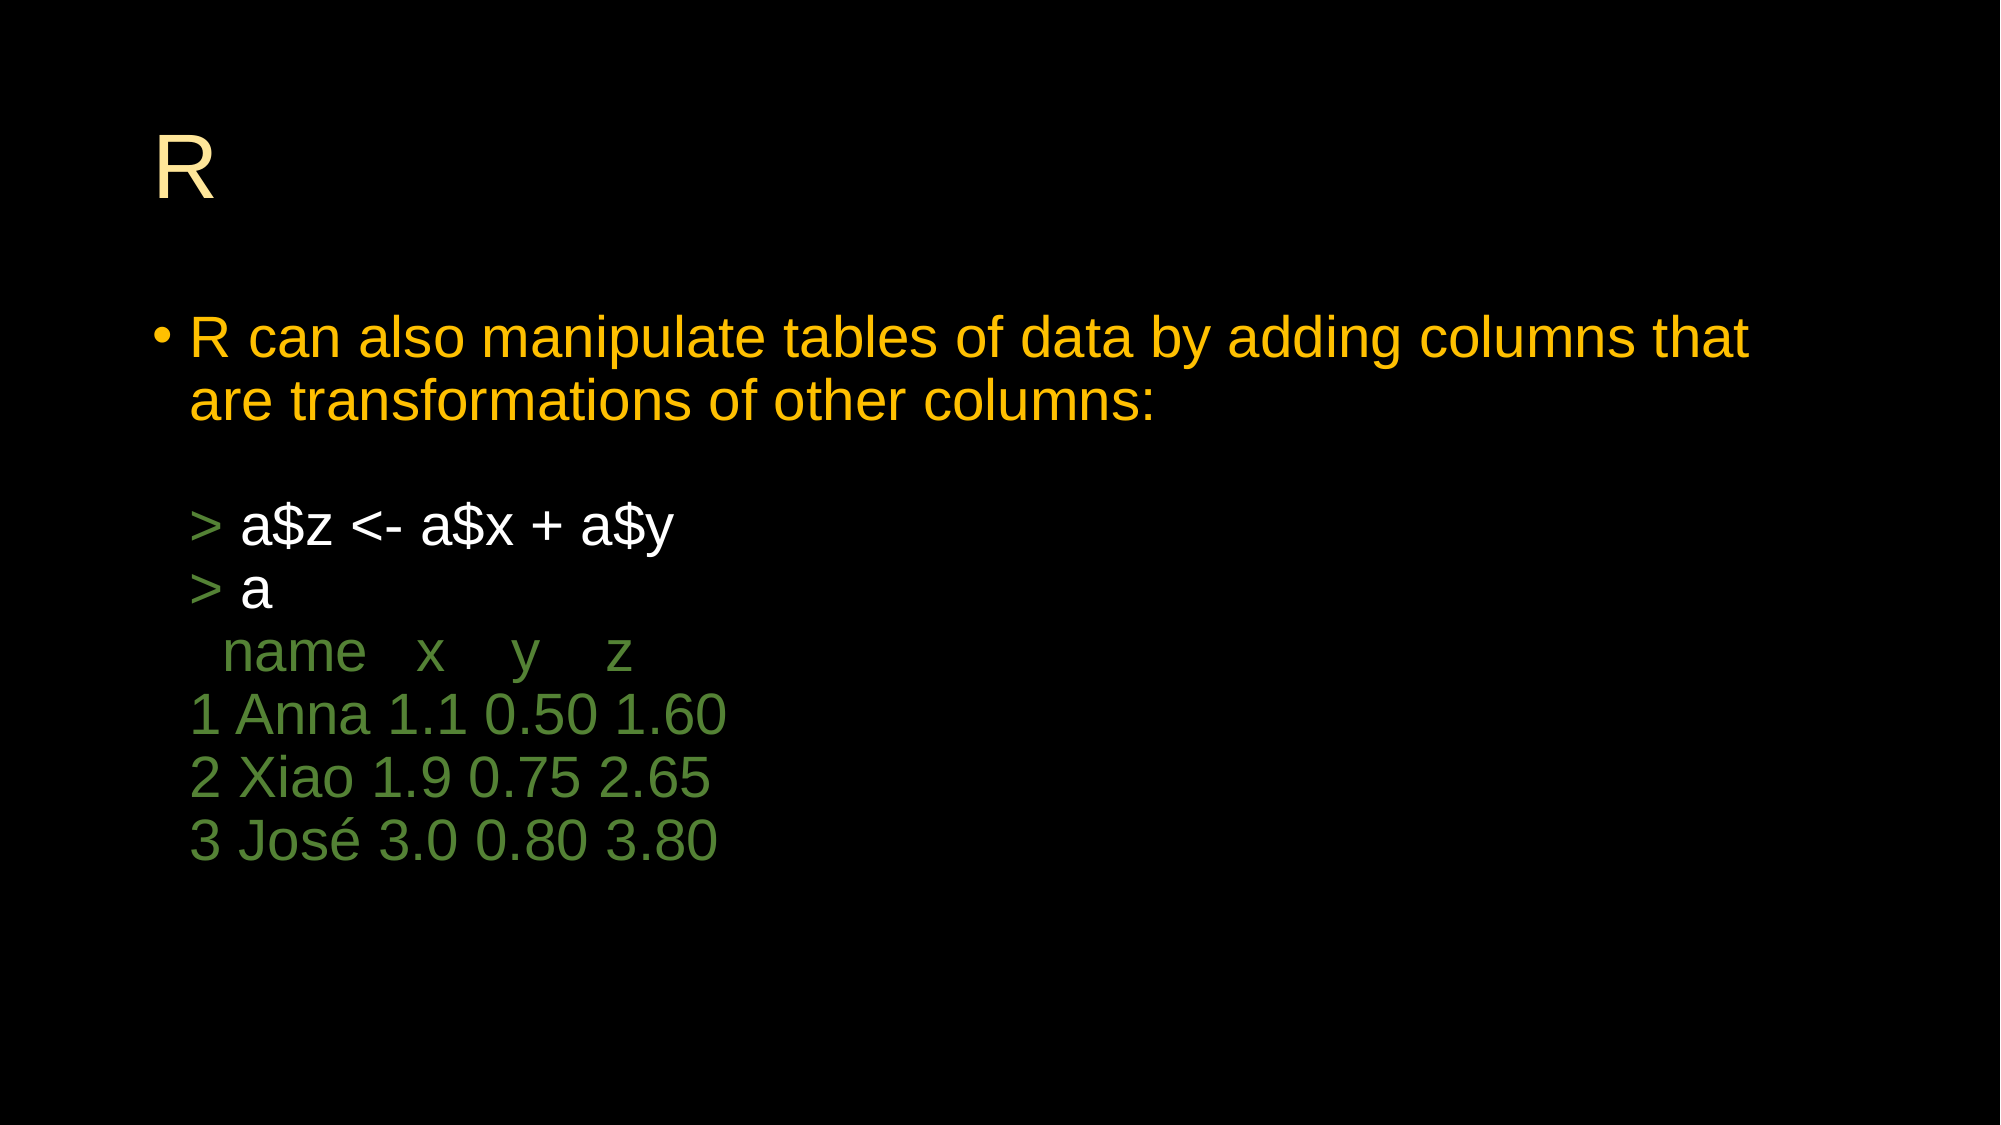

# R
R can also manipulate tables of data by adding columns that are transformations of other columns:
> a$z <- a$x + a$y
> a
  name   x    y    z
1 Anna 1.1 0.50 1.60
2 Xiao 1.9 0.75 2.65
3 José 3.0 0.80 3.80